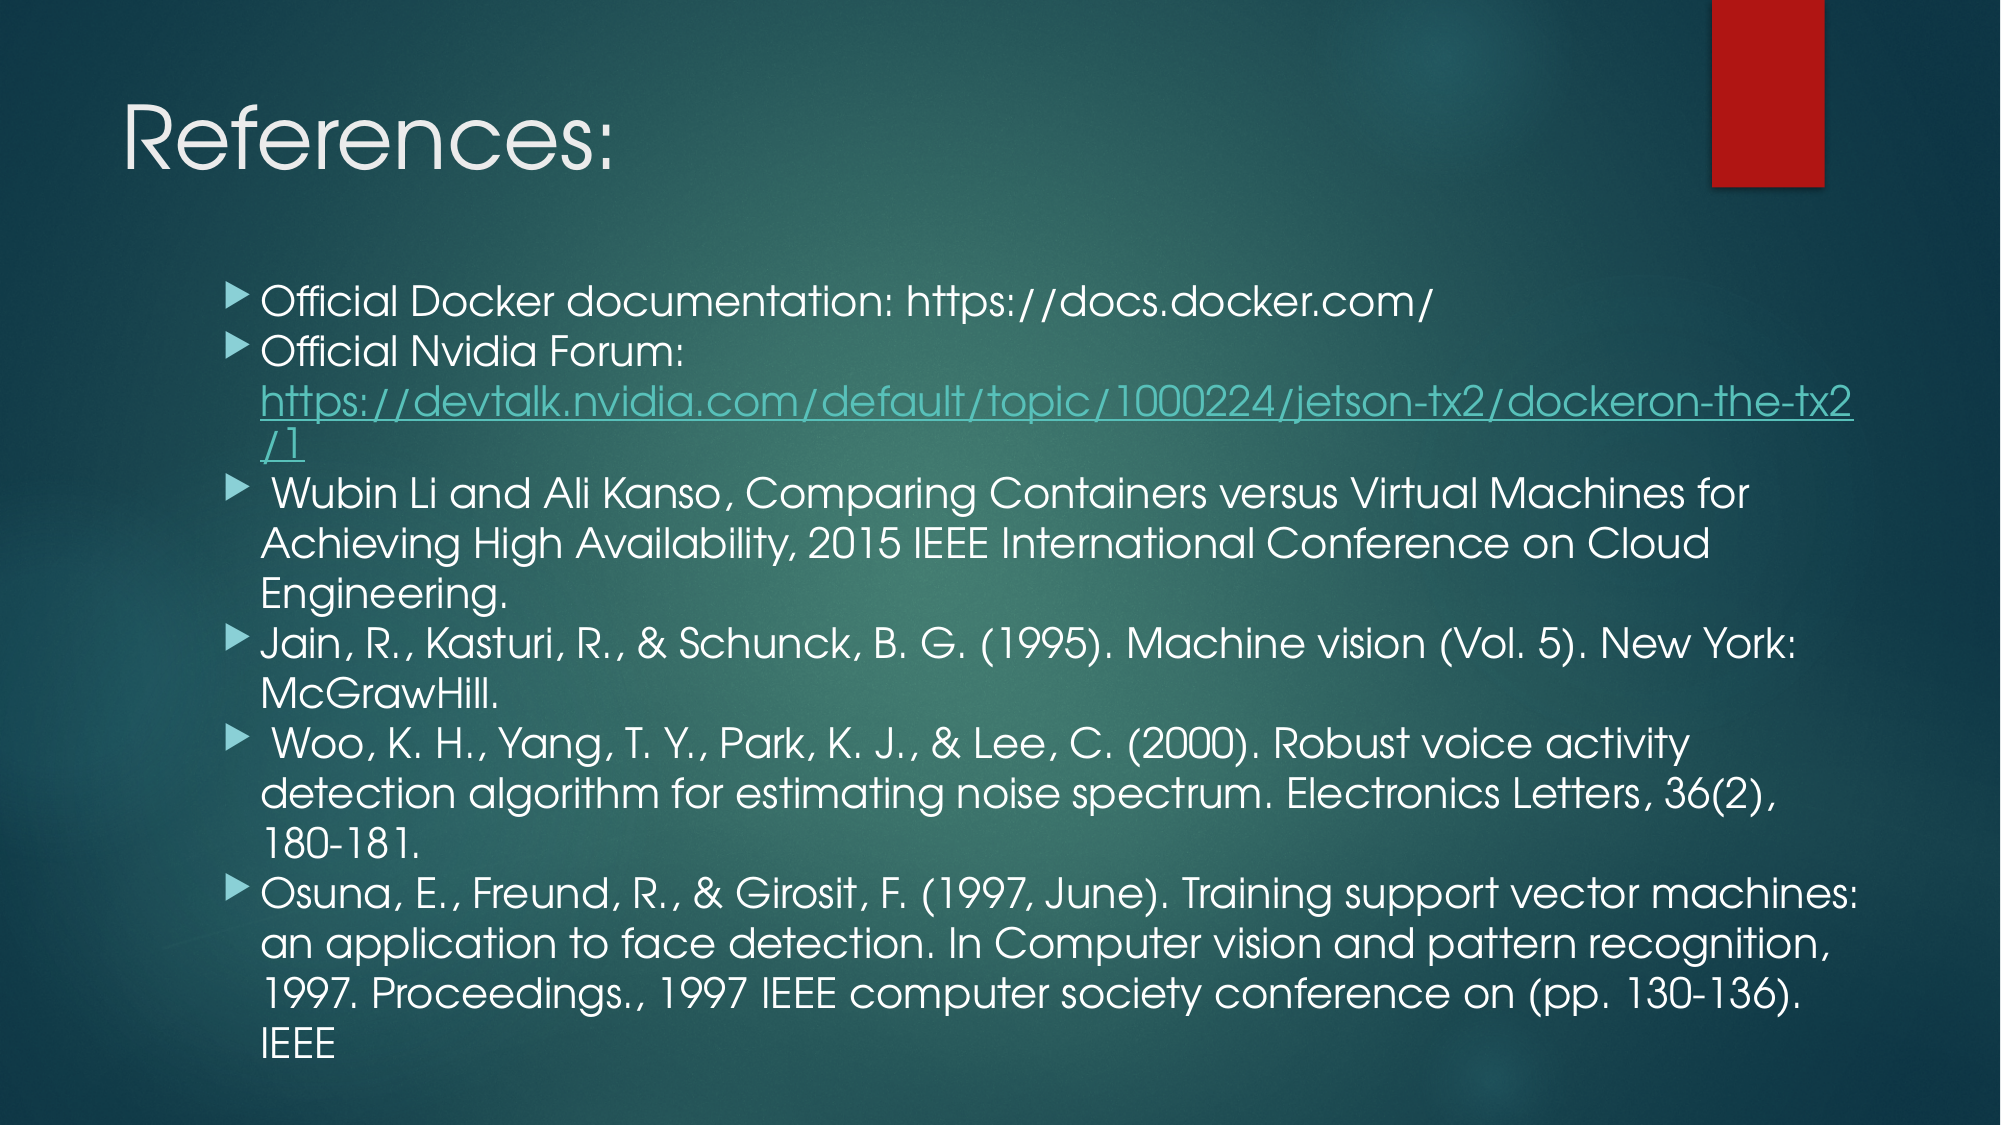

# References:
Official Docker documentation: https://docs.docker.com/
Official Nvidia Forum: https://devtalk.nvidia.com/default/topic/1000224/jetson-tx2/dockeron-the-tx2/1
 Wubin Li and Ali Kanso, Comparing Containers versus Virtual Machines for Achieving High Availability, 2015 IEEE International Conference on Cloud Engineering.
Jain, R., Kasturi, R., & Schunck, B. G. (1995). Machine vision (Vol. 5). New York: McGrawHill.
 Woo, K. H., Yang, T. Y., Park, K. J., & Lee, C. (2000). Robust voice activity detection algorithm for estimating noise spectrum. Electronics Letters, 36(2), 180-181.
Osuna, E., Freund, R., & Girosit, F. (1997, June). Training support vector machines: an application to face detection. In Computer vision and pattern recognition, 1997. Proceedings., 1997 IEEE computer society conference on (pp. 130-136). IEEE